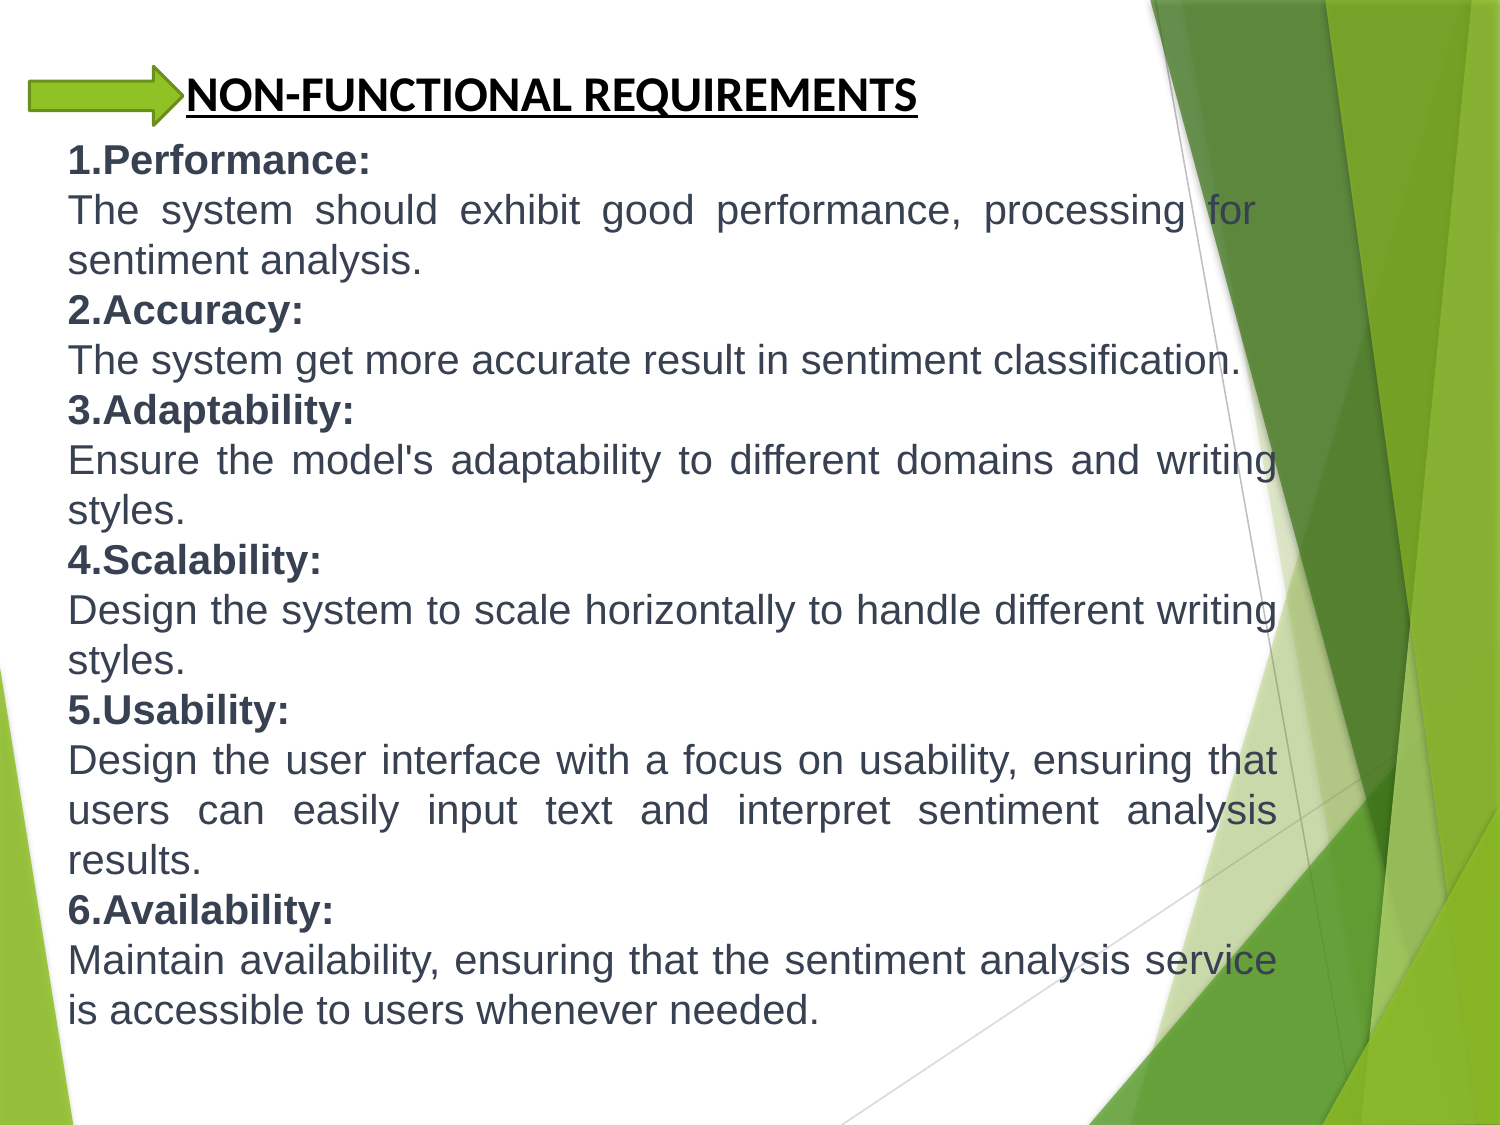

NON-FUNCTIONAL REQUIREMENTS

Performance:
The system should exhibit good performance, processing for  sentiment analysis.
2.Accuracy:
The system get more accurate result in sentiment classification.
3.Adaptability:
Ensure the model's adaptability to different domains and writing styles.
4.Scalability:
Design the system to scale horizontally to handle different writing styles.
5.Usability:
Design the user interface with a focus on usability, ensuring that users can easily input text and interpret sentiment analysis results.
6.Availability:
Maintain availability, ensuring that the sentiment analysis service is accessible to users whenever needed.